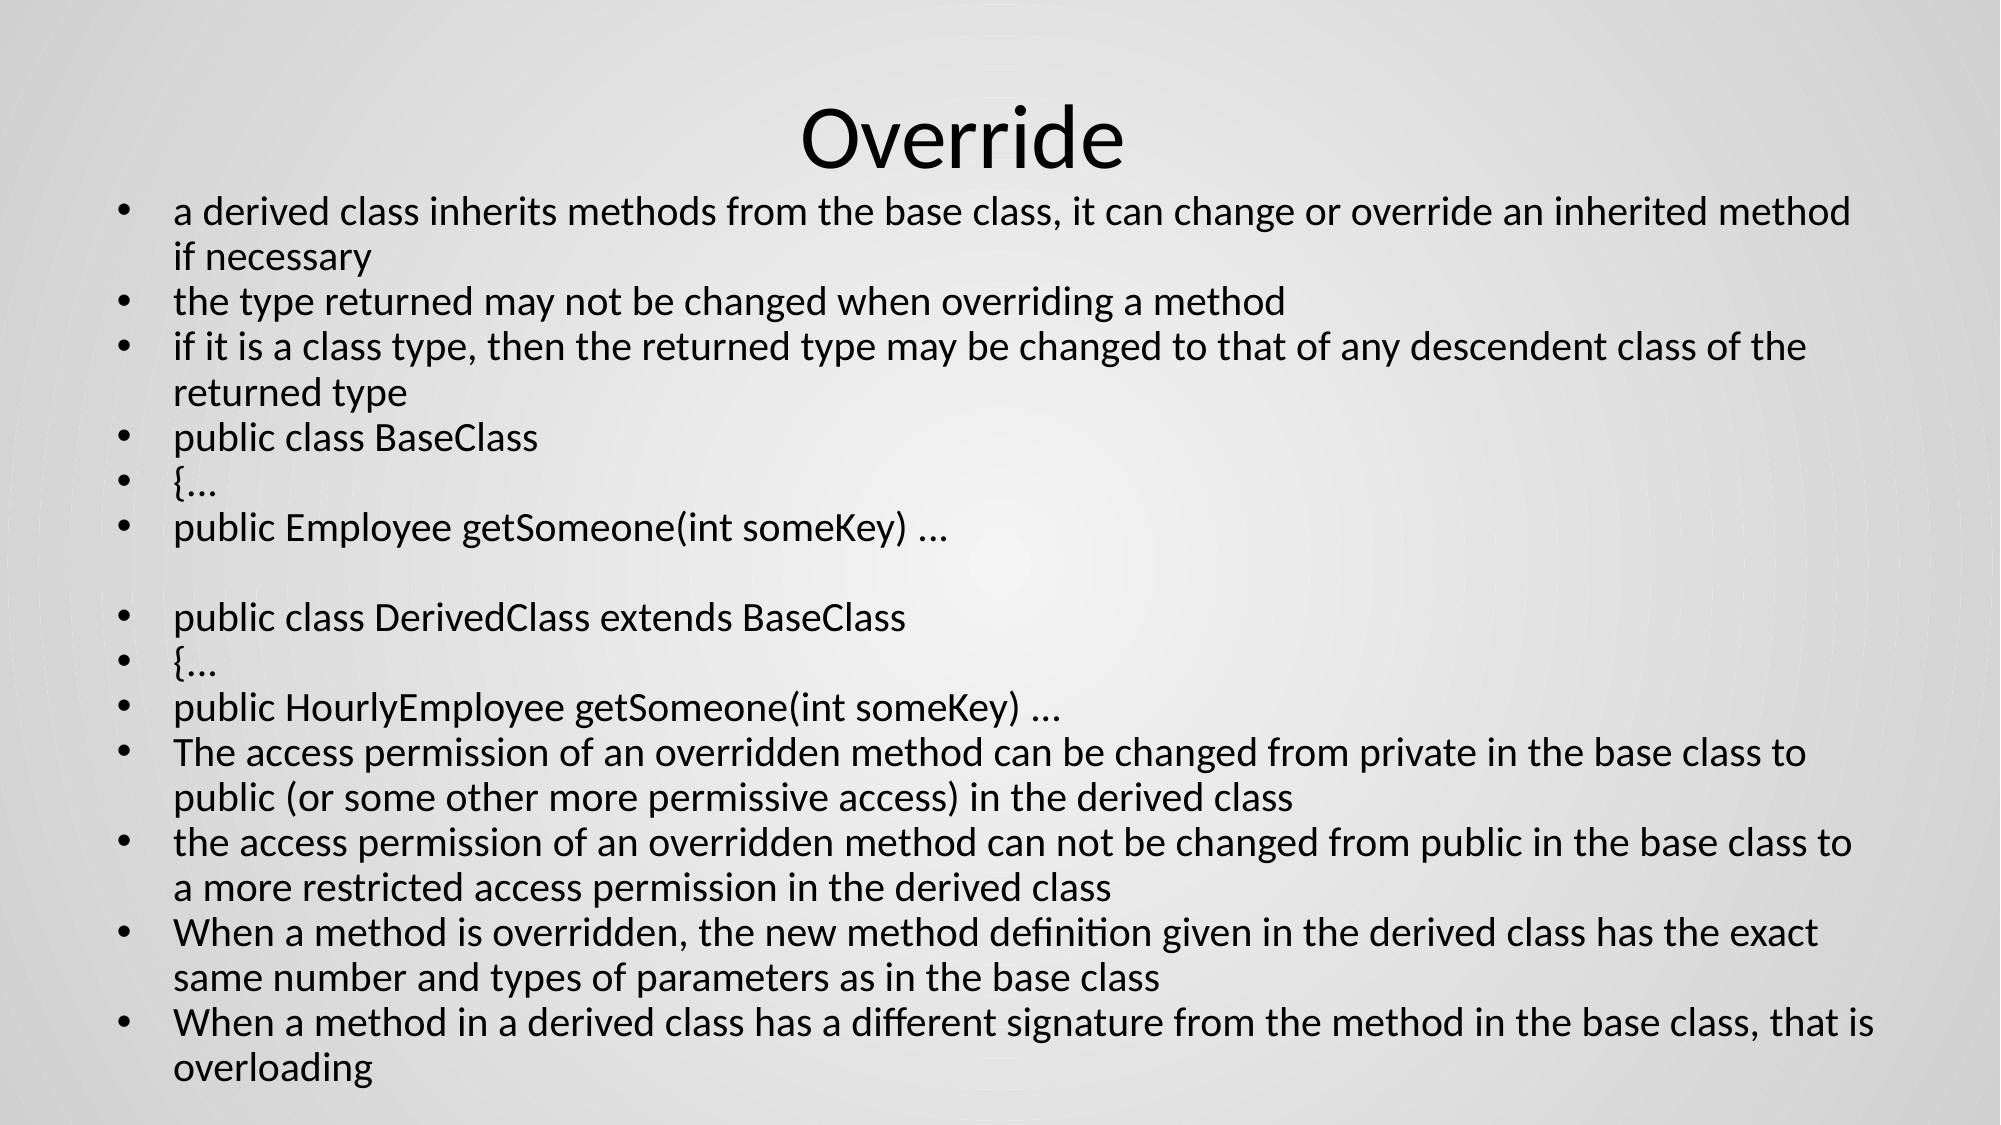

# Override

a derived class inherits methods from the base class, it can change or override an inherited method if necessary
the type returned may not be changed when overriding a method
if it is a class type, then the returned type may be changed to that of any descendent class of the returned type
public class BaseClass
{...
public Employee getSomeone(int someKey) ...

public class DerivedClass extends BaseClass
{...
public HourlyEmployee getSomeone(int someKey) ...
The access permission of an overridden method can be changed from private in the base class to public (or some other more permissive access) in the derived class
the access permission of an overridden method can not be changed from public in the base class to a more restricted access permission in the derived class
When a method is overridden, the new method definition given in the derived class has the exact same number and types of parameters as in the base class
When a method in a derived class has a different signature from the method in the base class, that is overloading